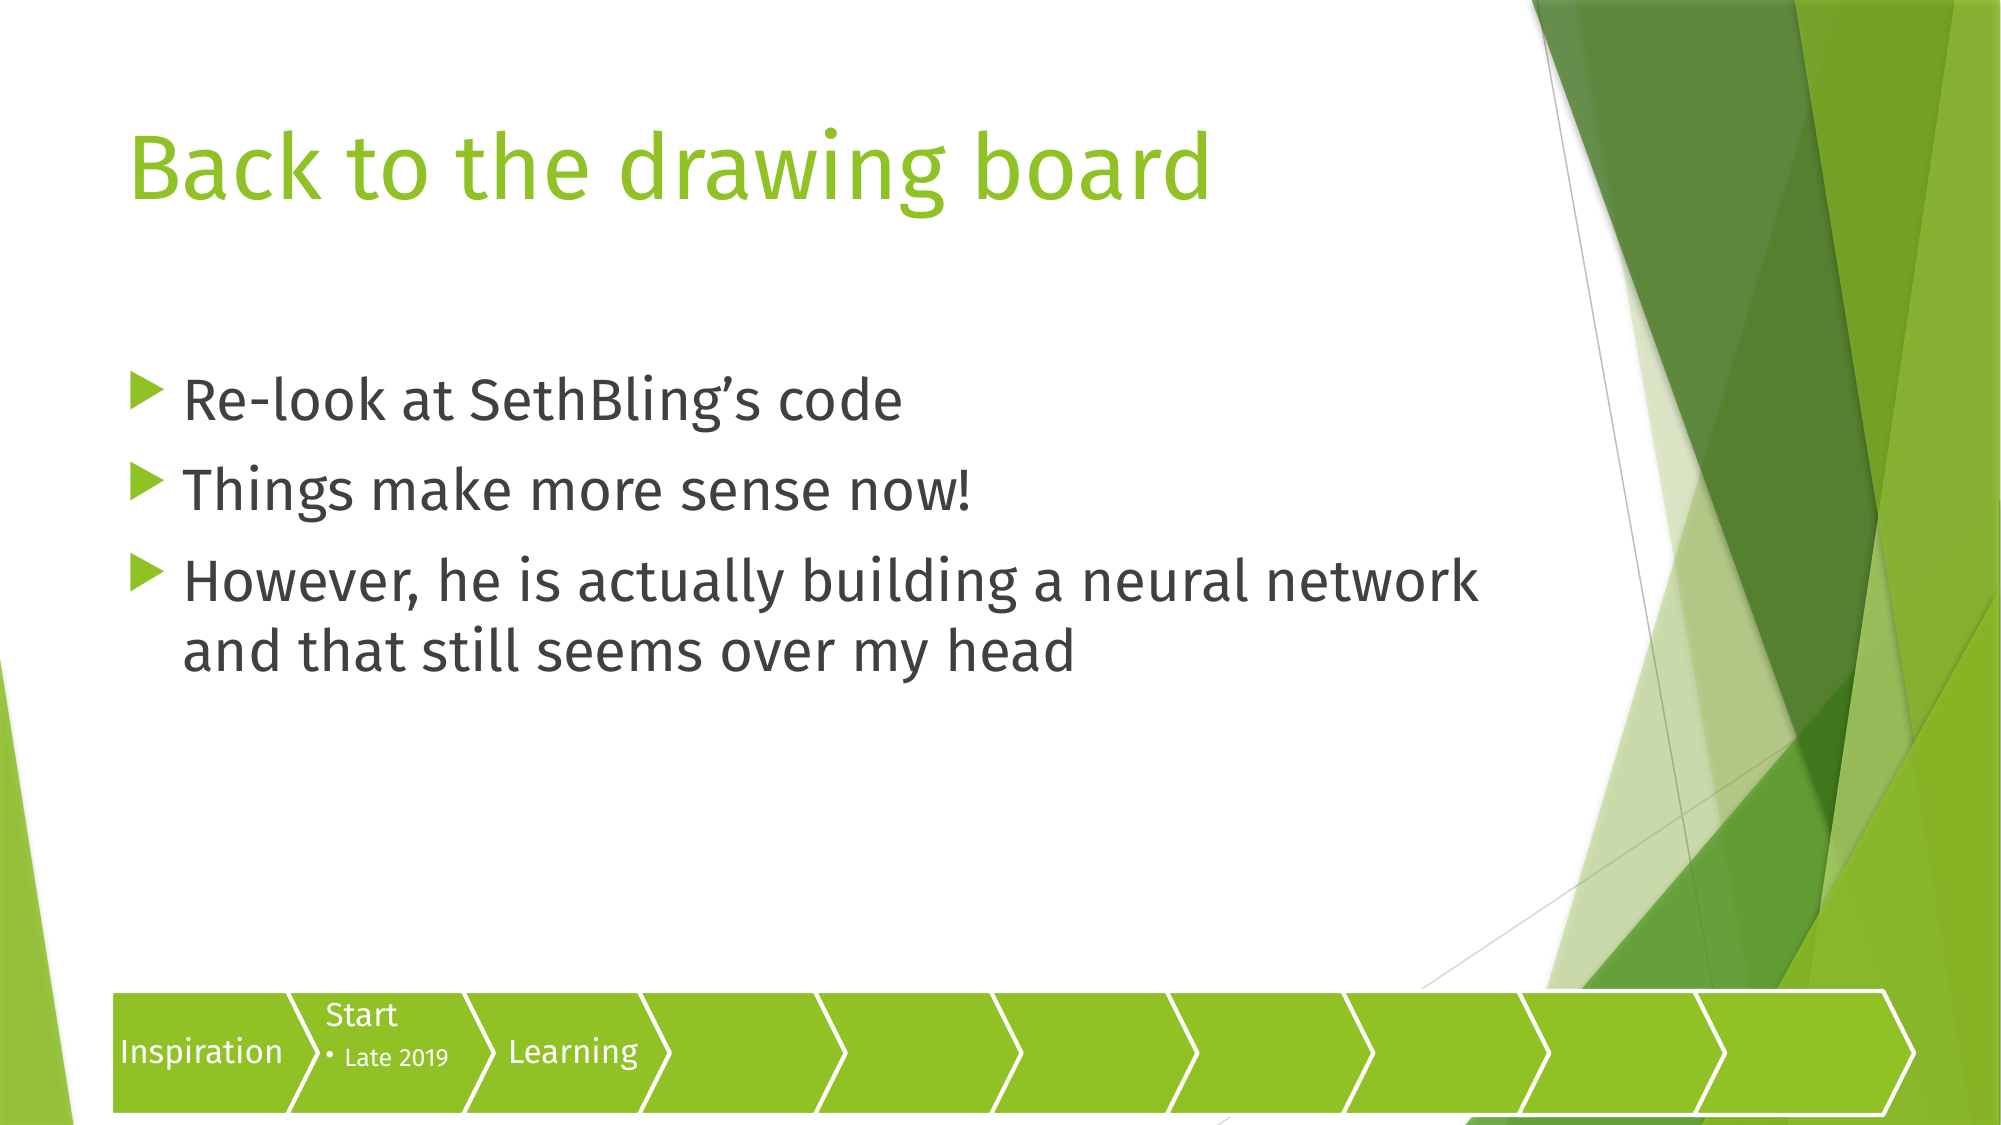

# Back to the drawing board
Re-look at SethBling’s code
Things make more sense now!
However, he is actually building a neural network and that still seems over my head
Inspiration
Start
Late 2019
Learning